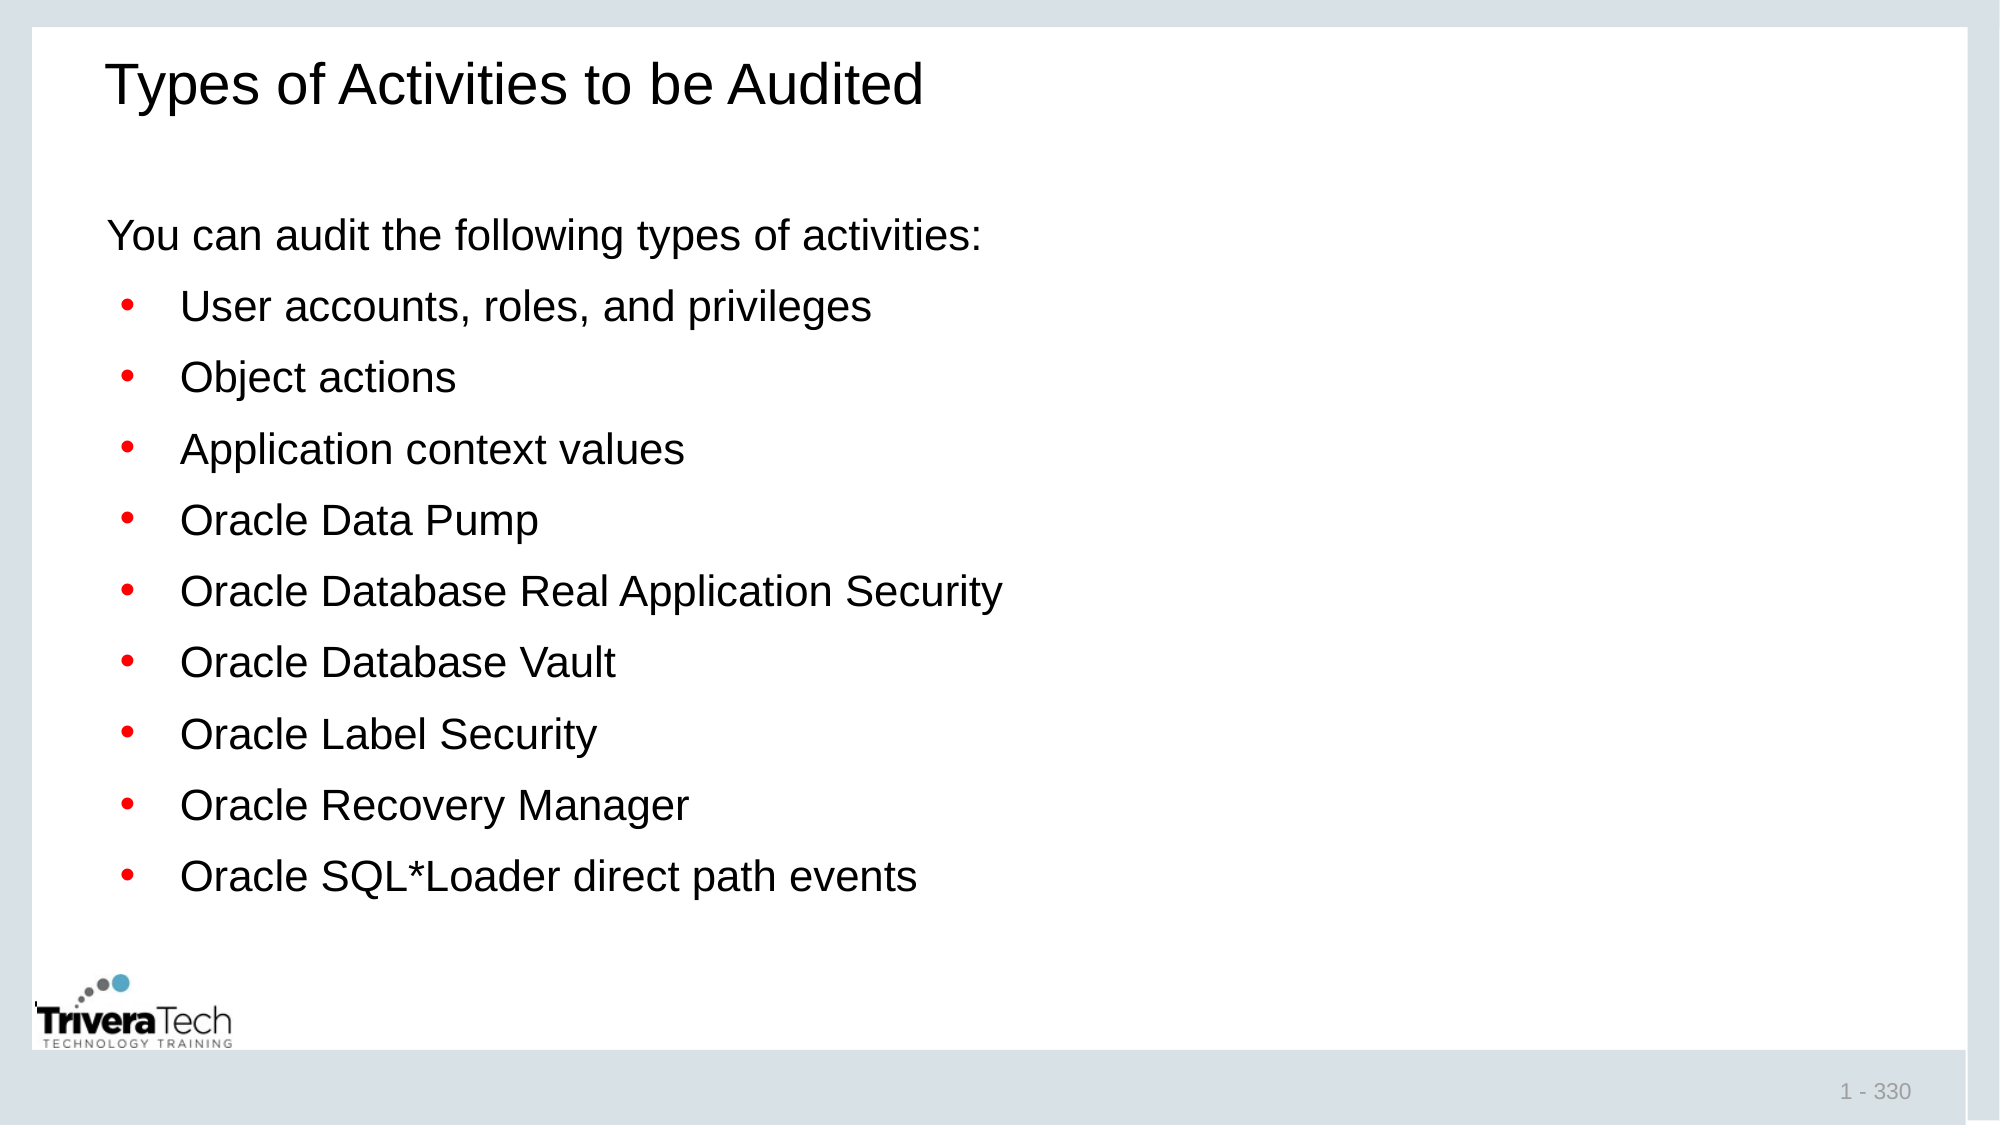

# Types of Activities to be Audited
You can audit the following types of activities:
User accounts, roles, and privileges
Object actions
Application context values
Oracle Data Pump
Oracle Database Real Application Security
Oracle Database Vault
Oracle Label Security
Oracle Recovery Manager
Oracle SQL*Loader direct path events